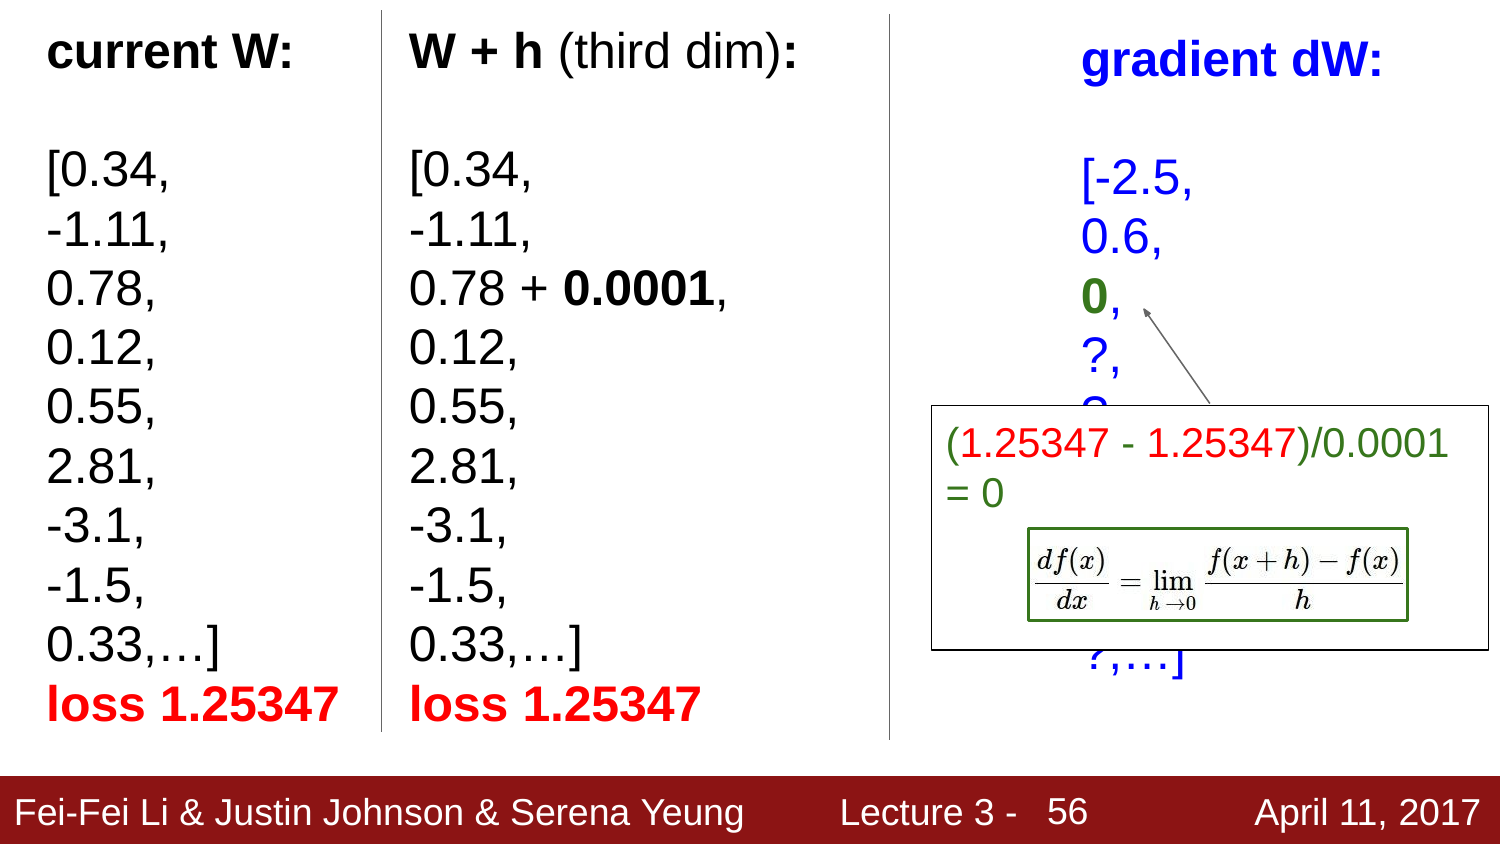

# current W:
W + h (third dim):
gradient dW:
[0.34,
-1.11,
0.78,
0.12,
0.55,
2.81,
-3.1,
-1.5,
0.33,…]
loss 1.25347
[0.34,
-1.11,
0.78 + 0.0001,
0.12,
0.55,
2.81,
-3.1,
-1.5,
0.33,…]
loss 1.25347
[-2.5,
0.6,
0,
?,

?,
?,
?,
?,

(1.25347 - 1.25347)/0.0001
= 0

?,…]
56
Fei-Fei Li & Justin Johnson & Serena Yeung
Lecture 3 -
April 11, 2017